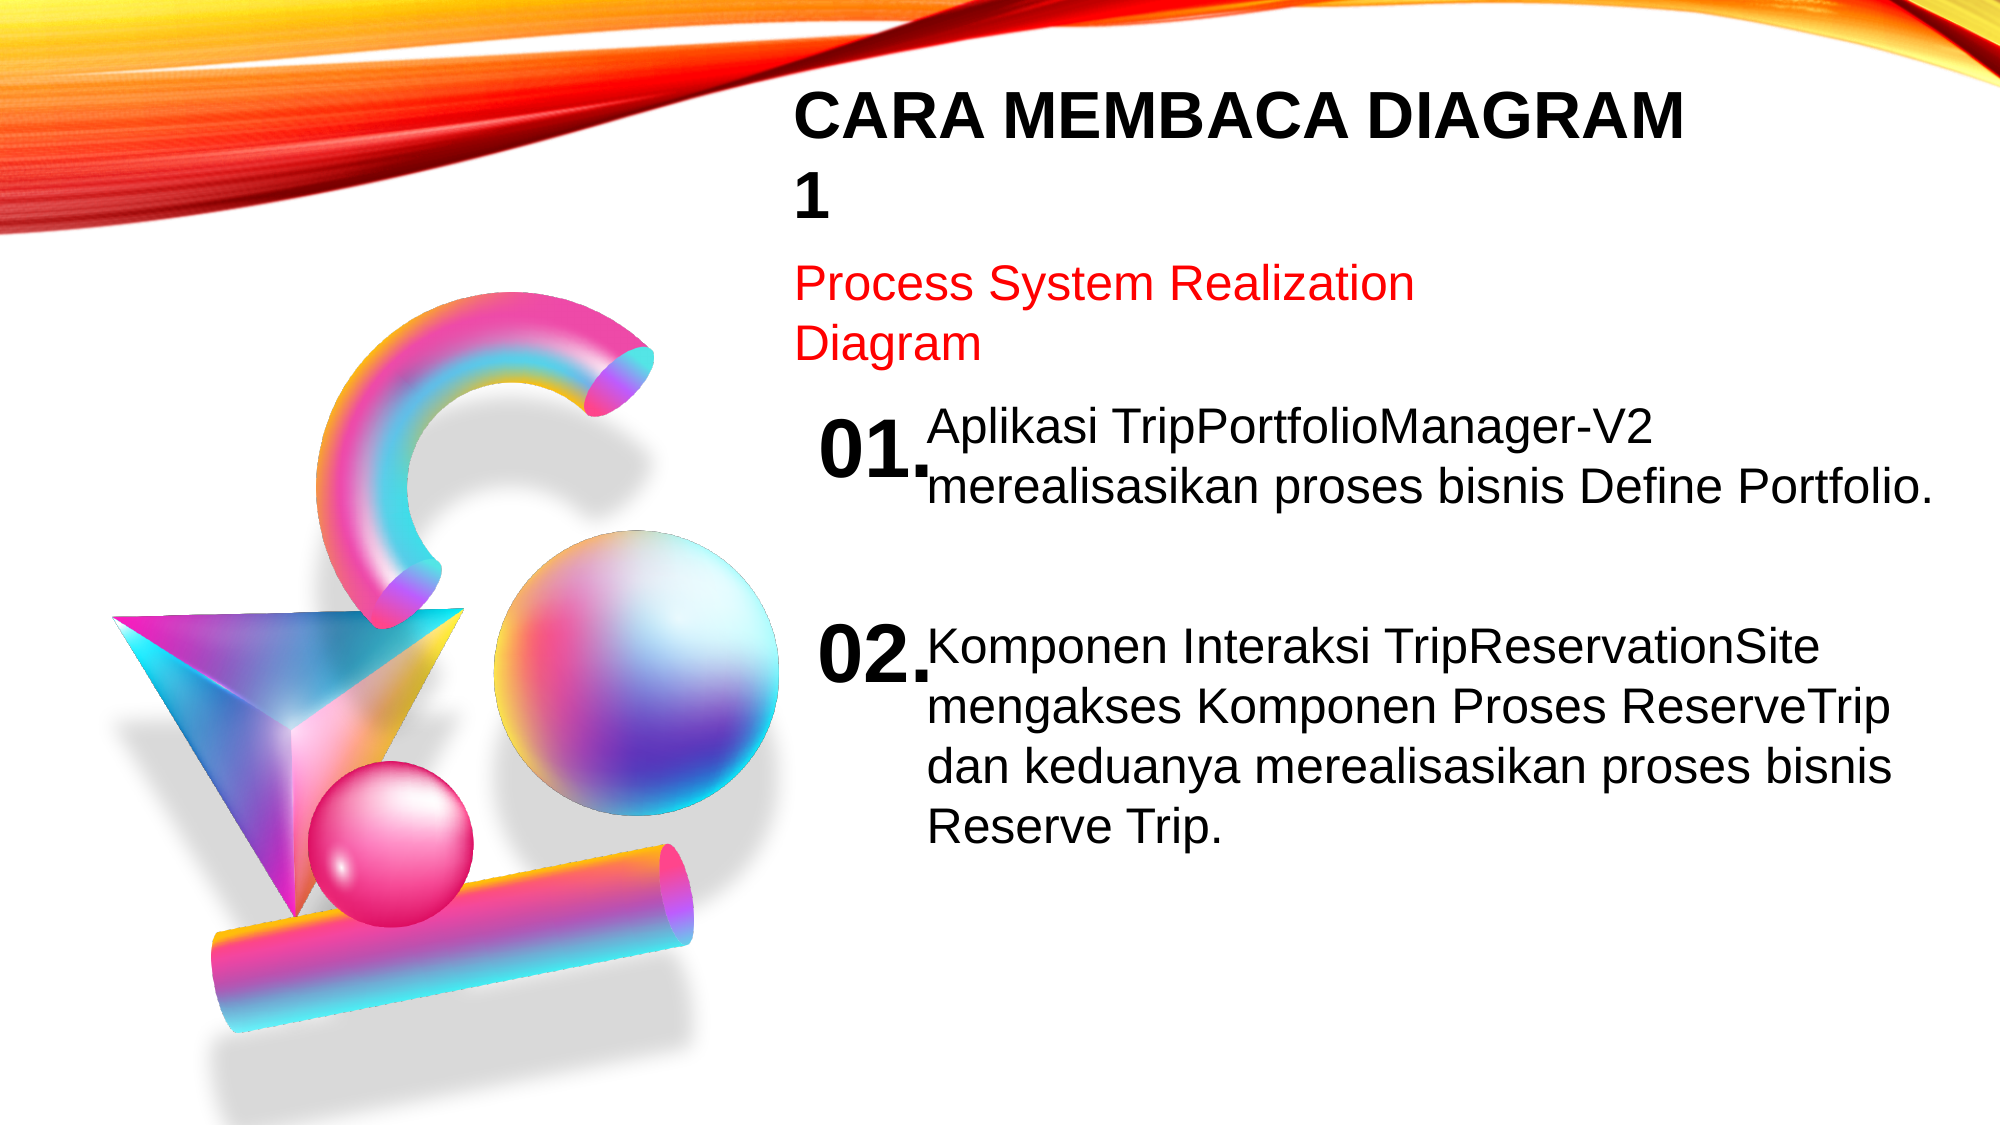

CARA MEMBACA DIAGRAM 1
Process System Realization Diagram
01.
Aplikasi TripPortfolioManager-V2 merealisasikan proses bisnis Define Portfolio.
02.
Komponen Interaksi TripReservationSite mengakses Komponen Proses ReserveTrip dan keduanya merealisasikan proses bisnis Reserve Trip.